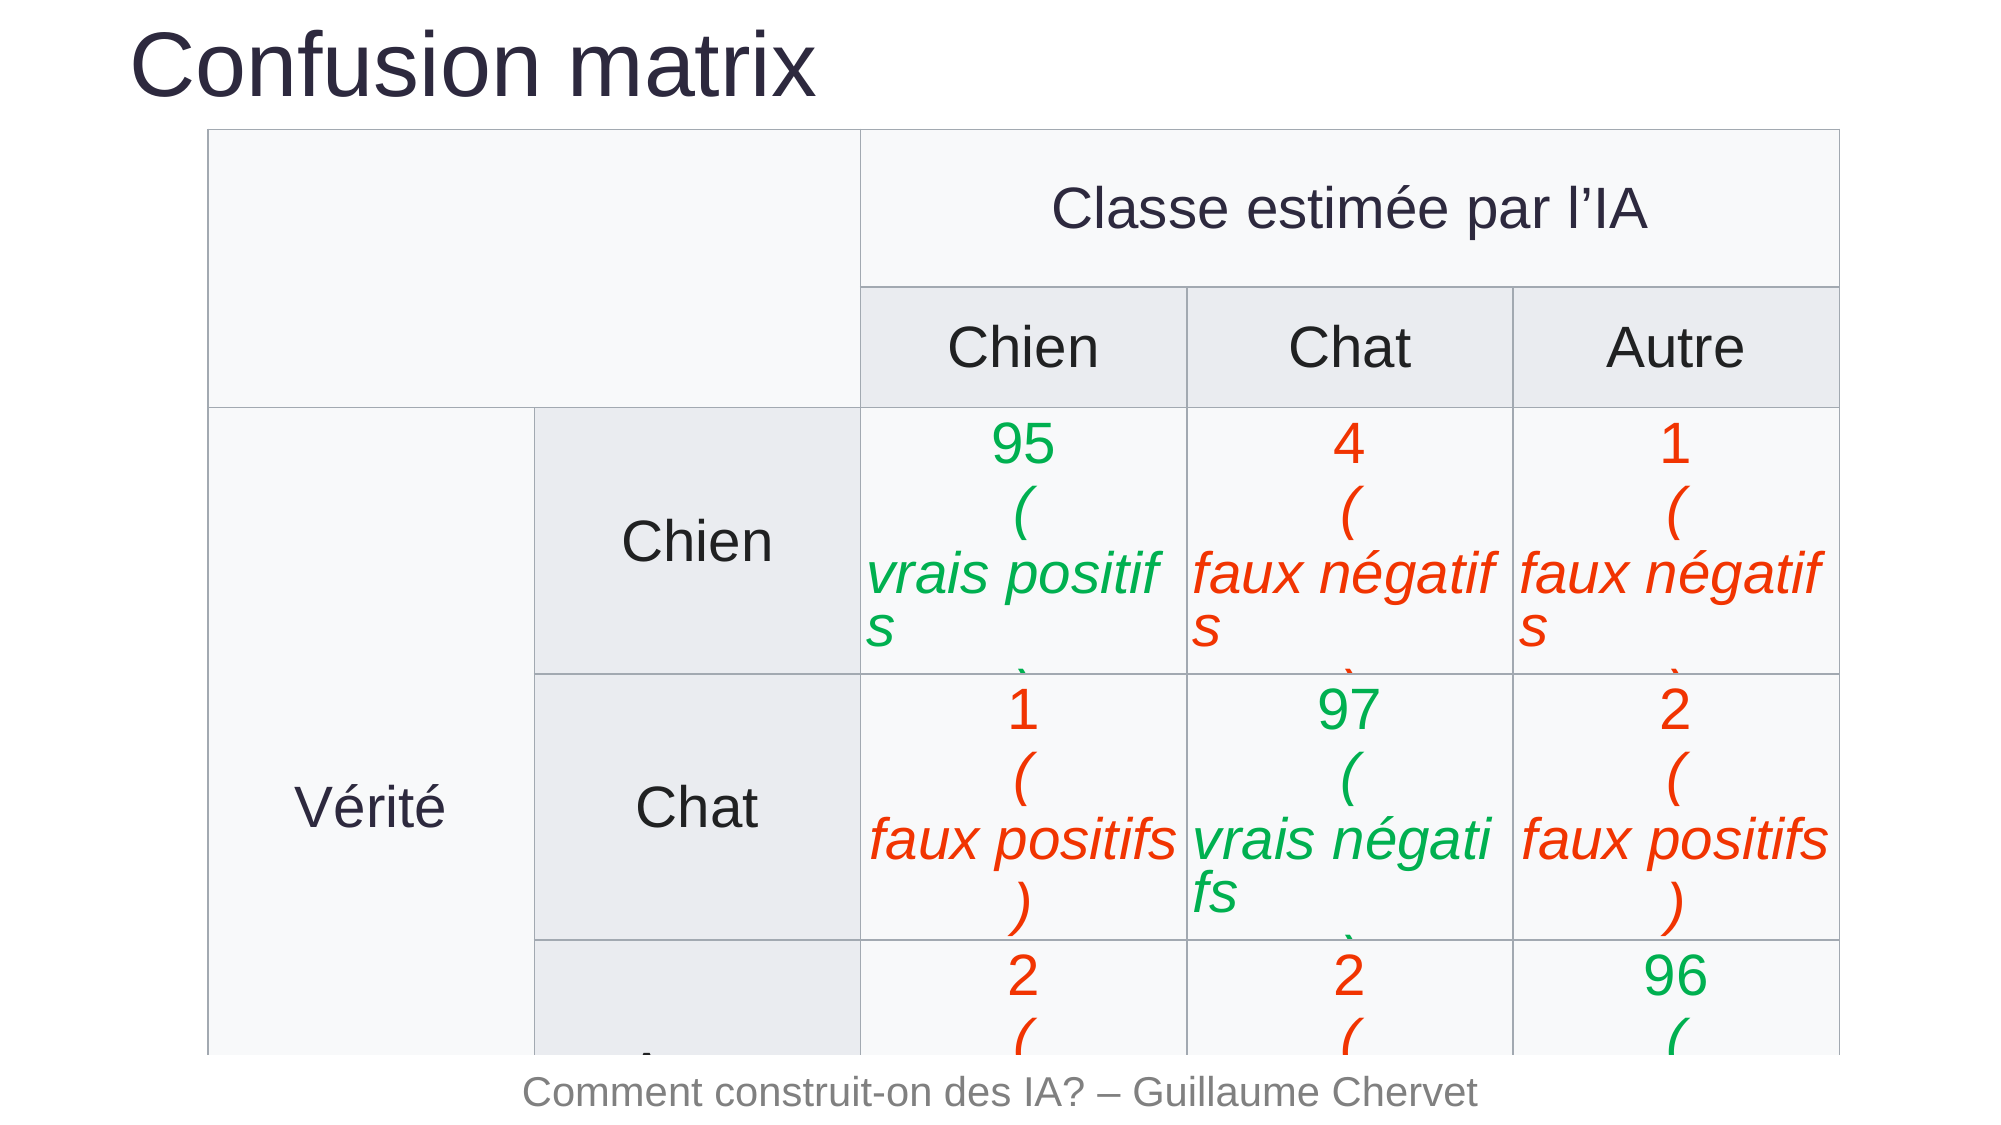

# Confusion matrix
|  |  | Classe estimée par l’IA |  |  |
| --- | --- | --- | --- | --- |
|  |  | Chien | Chat | Autre |
| Vérité | Chien | 95 (vrais positifs) | 4 (faux négatifs) | 1 (faux négatifs) |
|  | Chat | 1 (faux positifs) | 97 (vrais négatifs) | 2 (faux positifs) |
|  | Autre | 2 (faux positifs) | 2 (faux positifs) | 96 (vrais négatifs) |

Comment construit-on des IA? – Guillaume Chervet